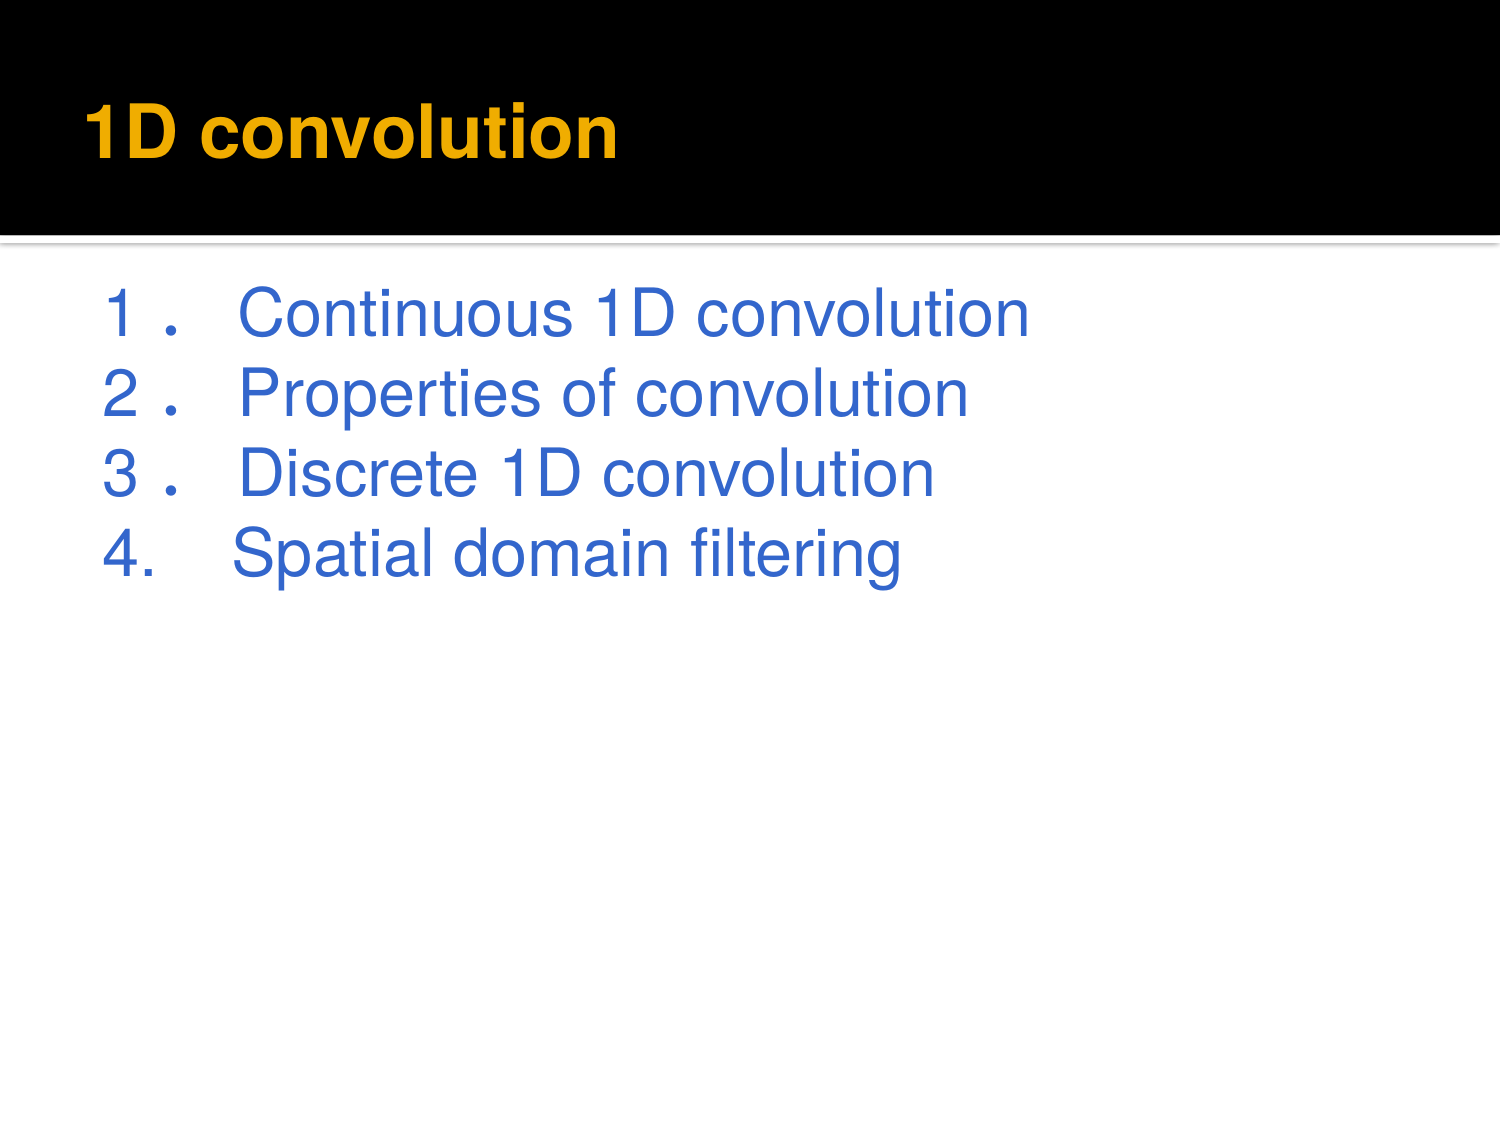

# 1D convolution
1．Continuous 1D convolution
2．Properties of convolution
3．Discrete 1D convolution
4.    Spatial domain filtering